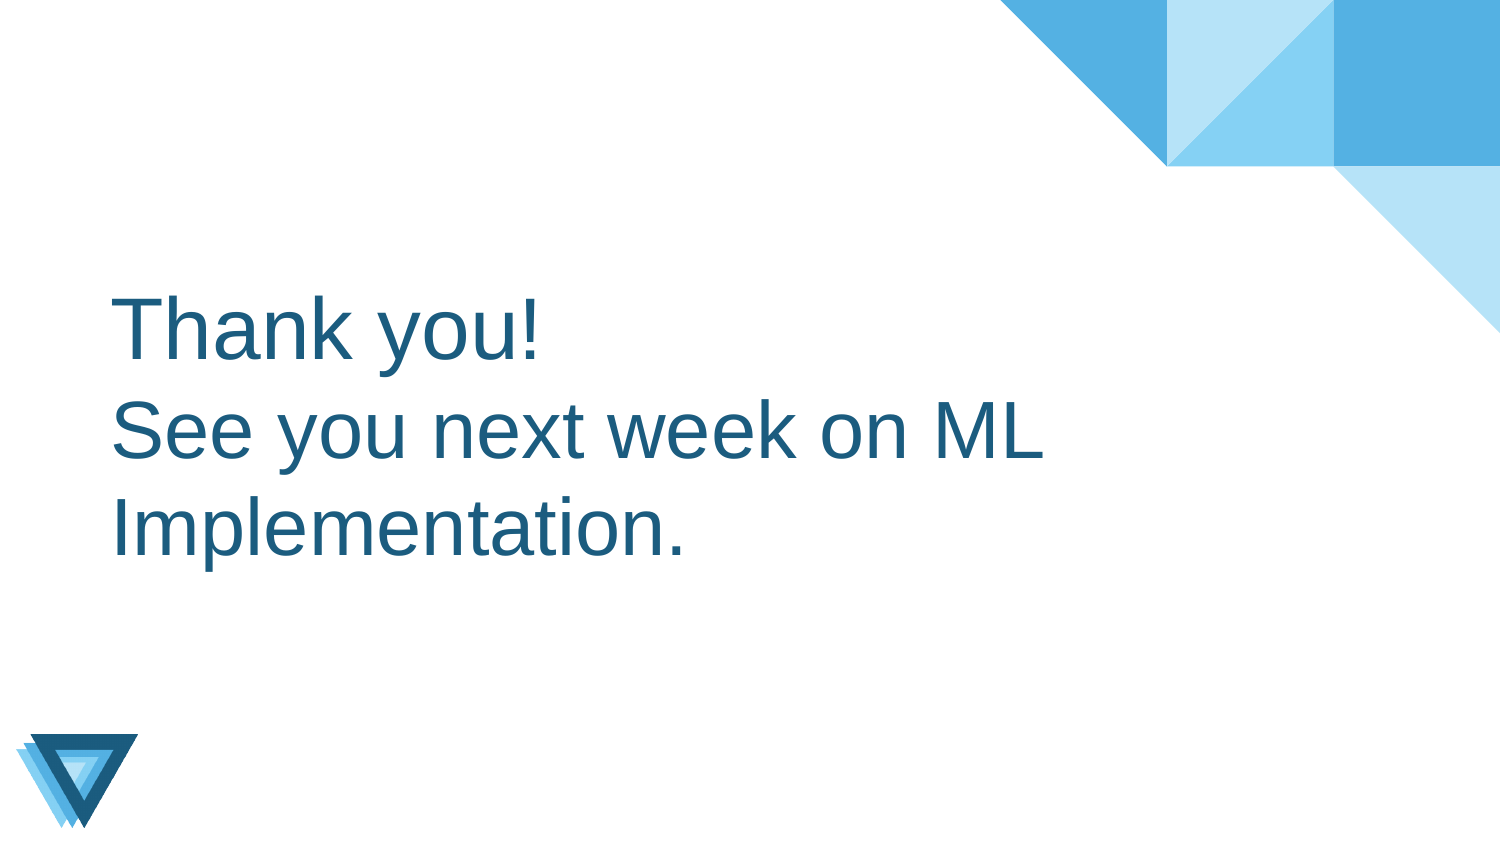

# Thank you!
See you next week on ML Implementation.